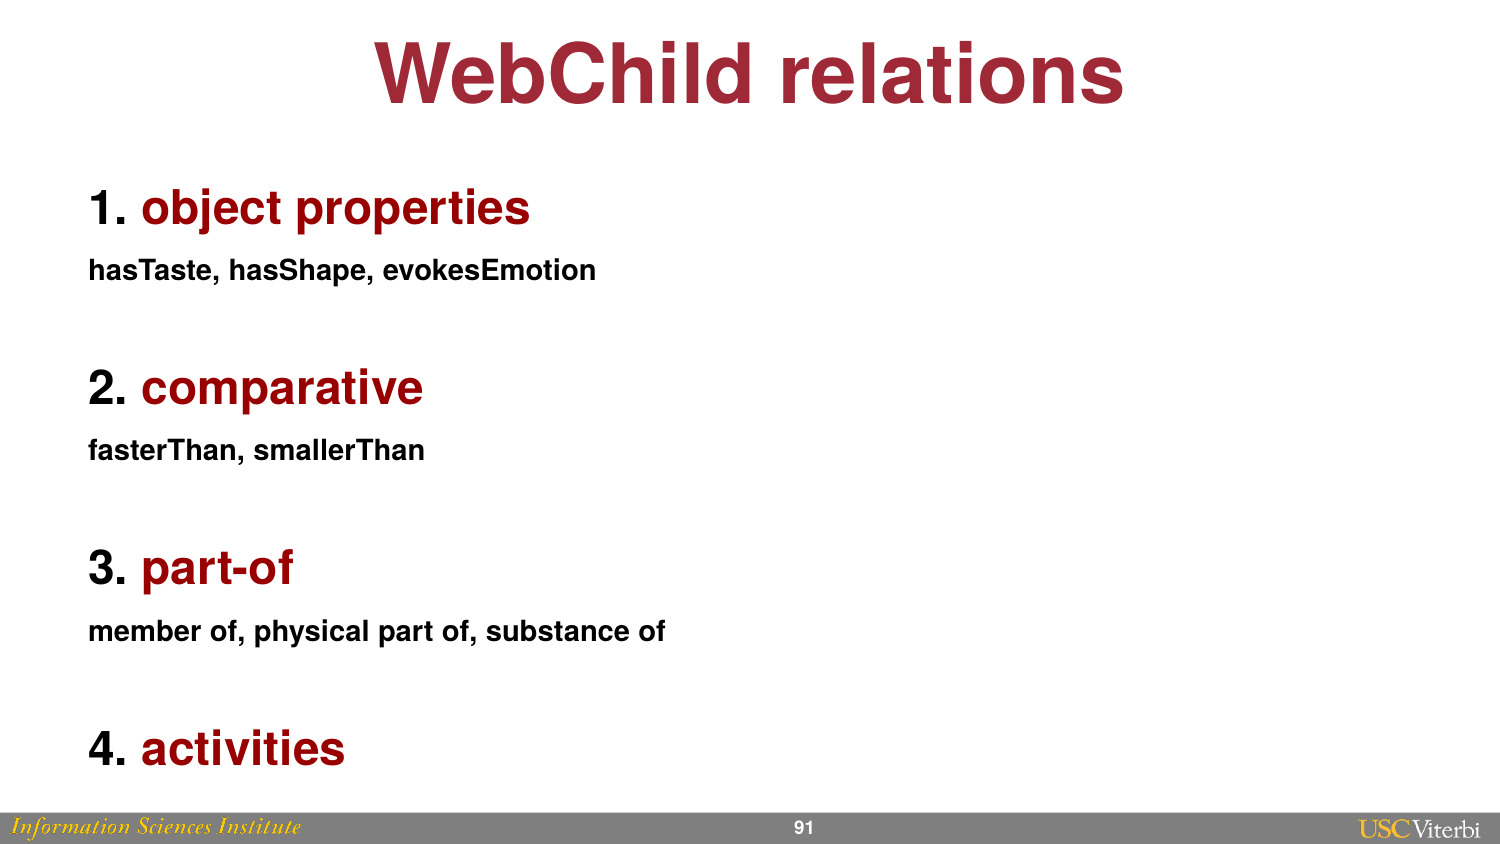

# WebChild relations
1. object properties
hasTaste, hasShape, evokesEmotion
2. comparative
fasterThan, smallerThan
3. part-of
member of, physical part of, substance of
4. activities
91